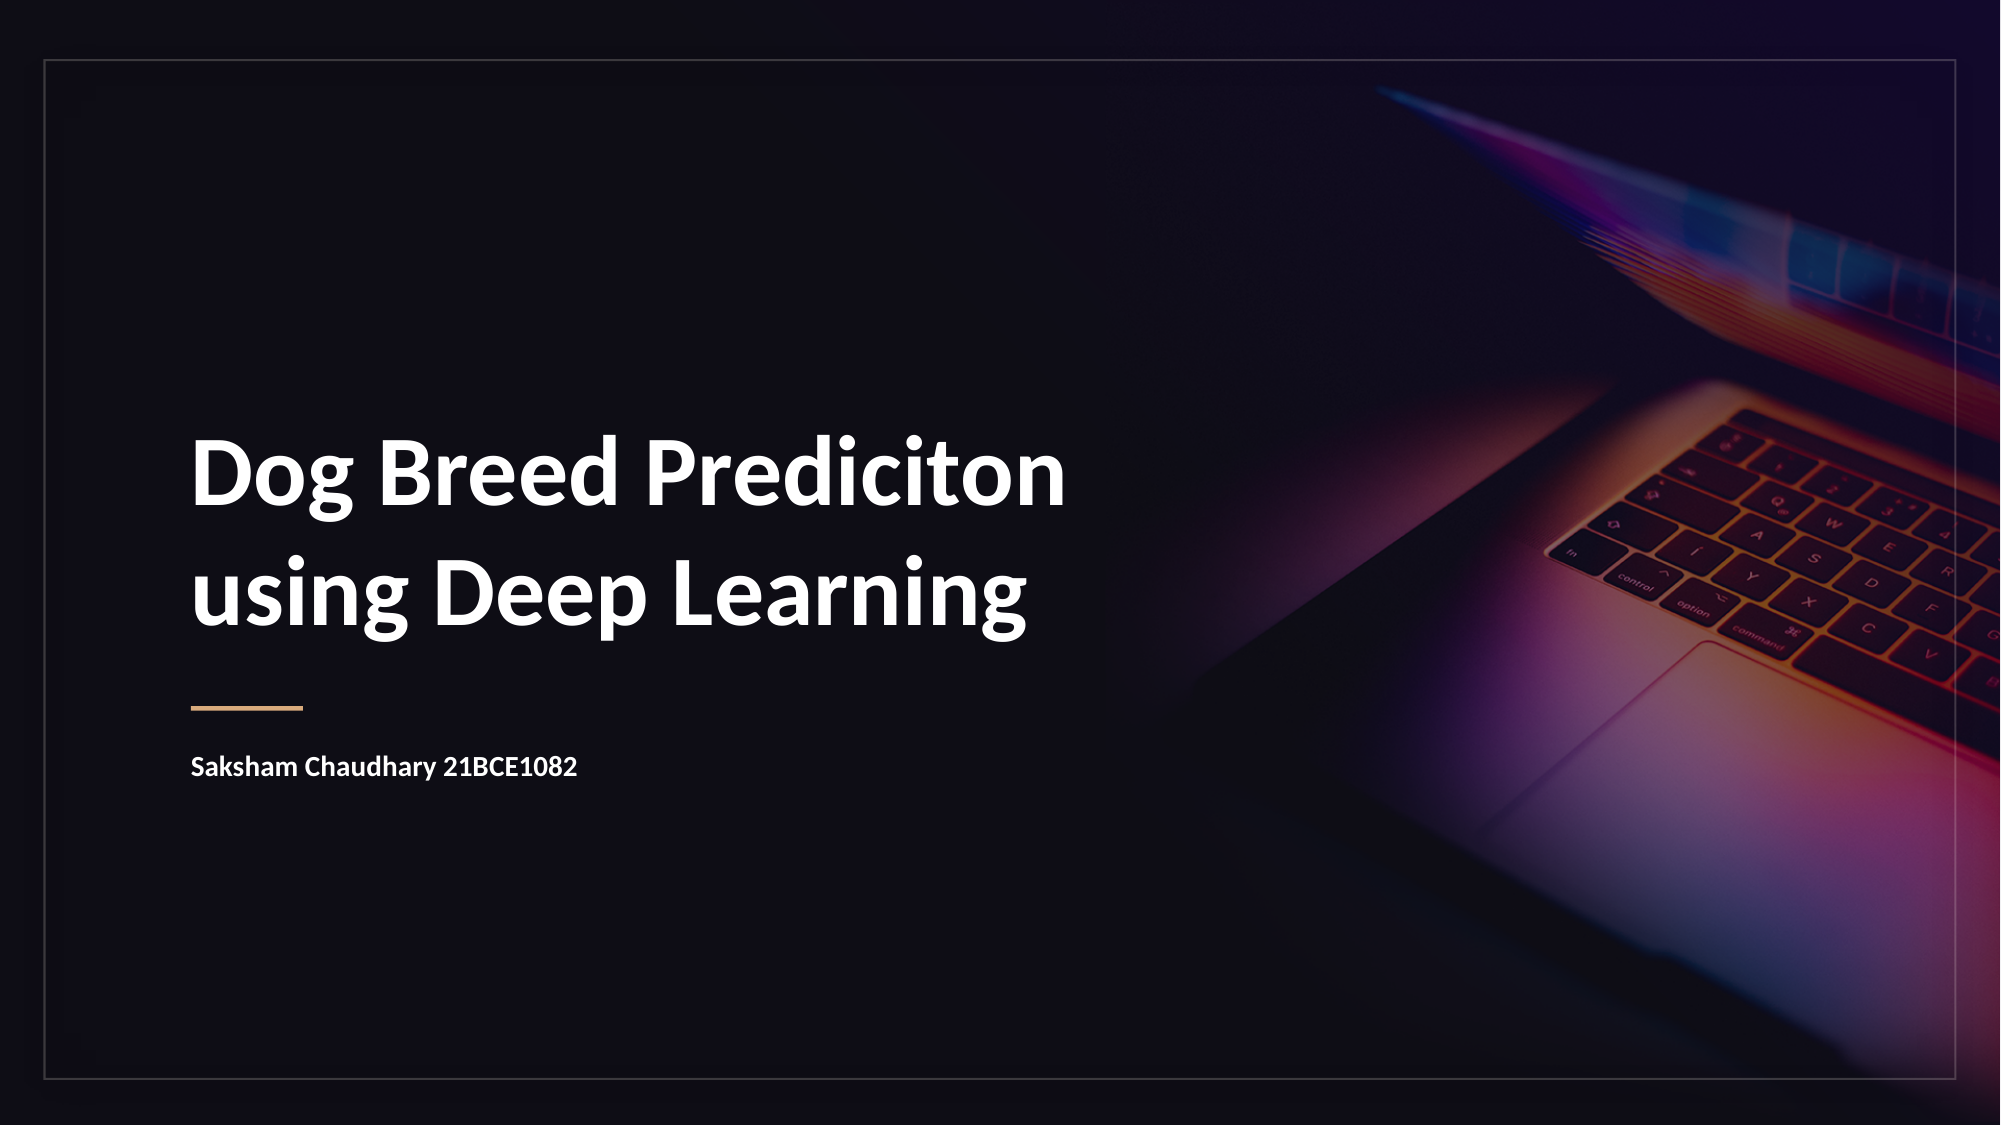

# Dog Breed Prediciton using Deep Learning
Saksham Chaudhary 21BCE1082